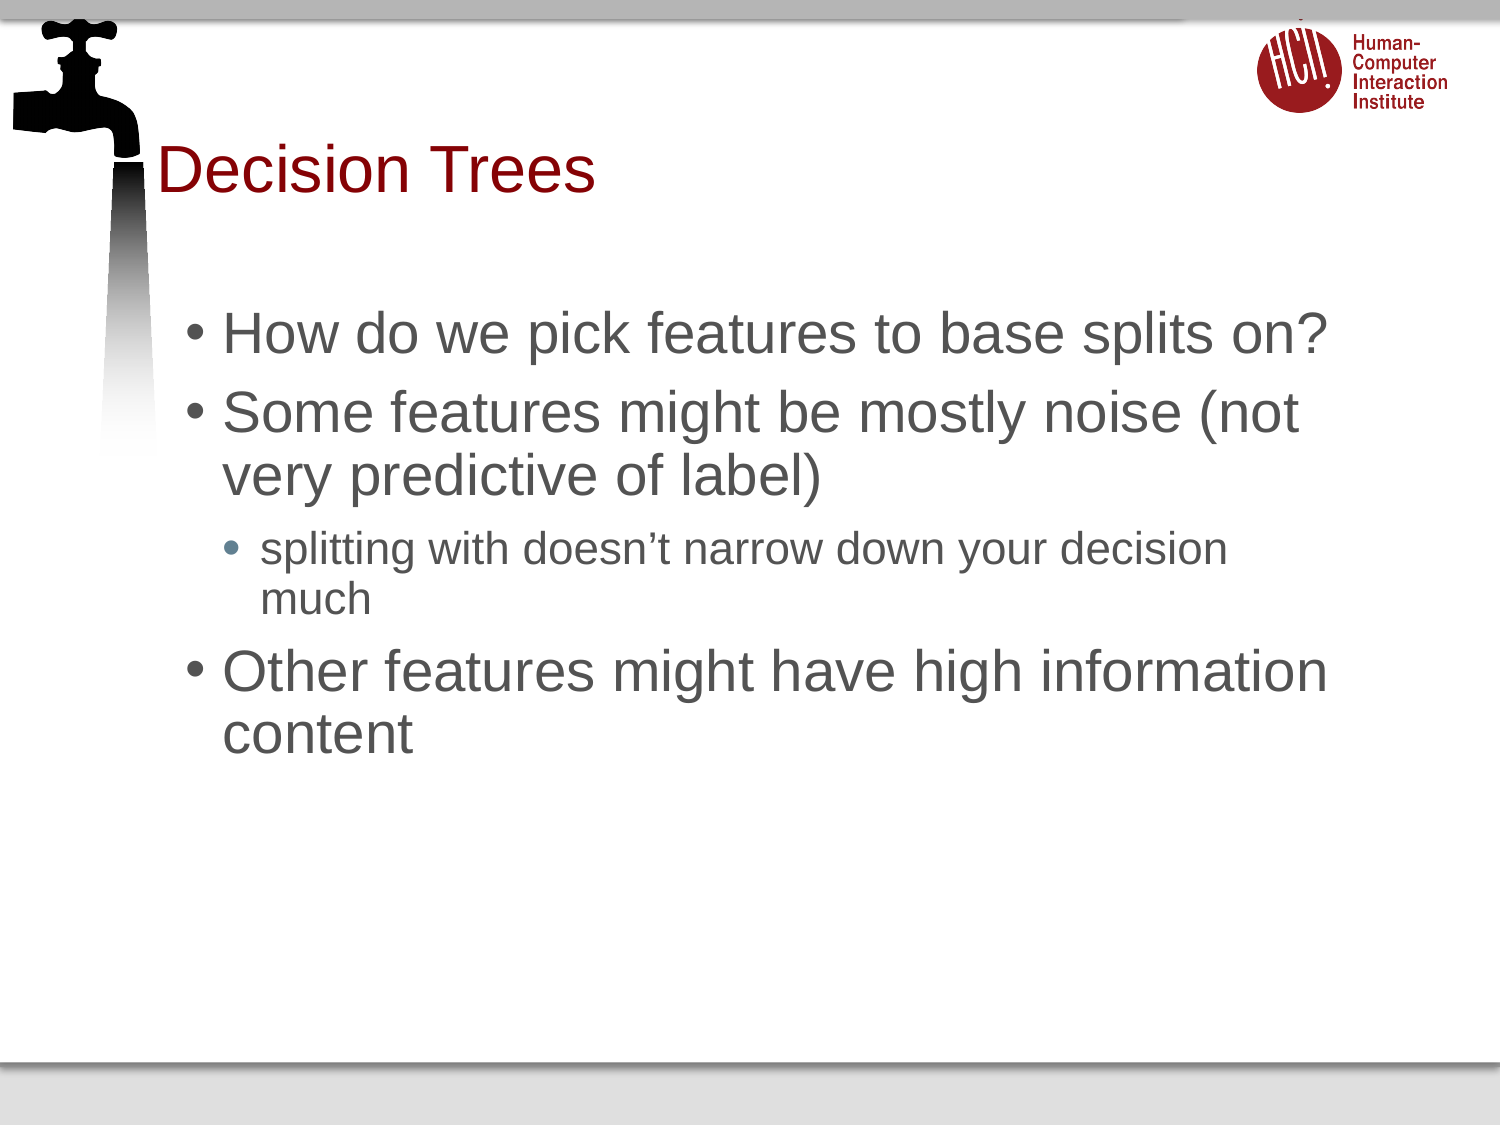

# Decision Trees
How do we pick features to base splits on?
Some features might be mostly noise (not very predictive of label)
splitting with doesn’t narrow down your decision much
Other features might have high information content